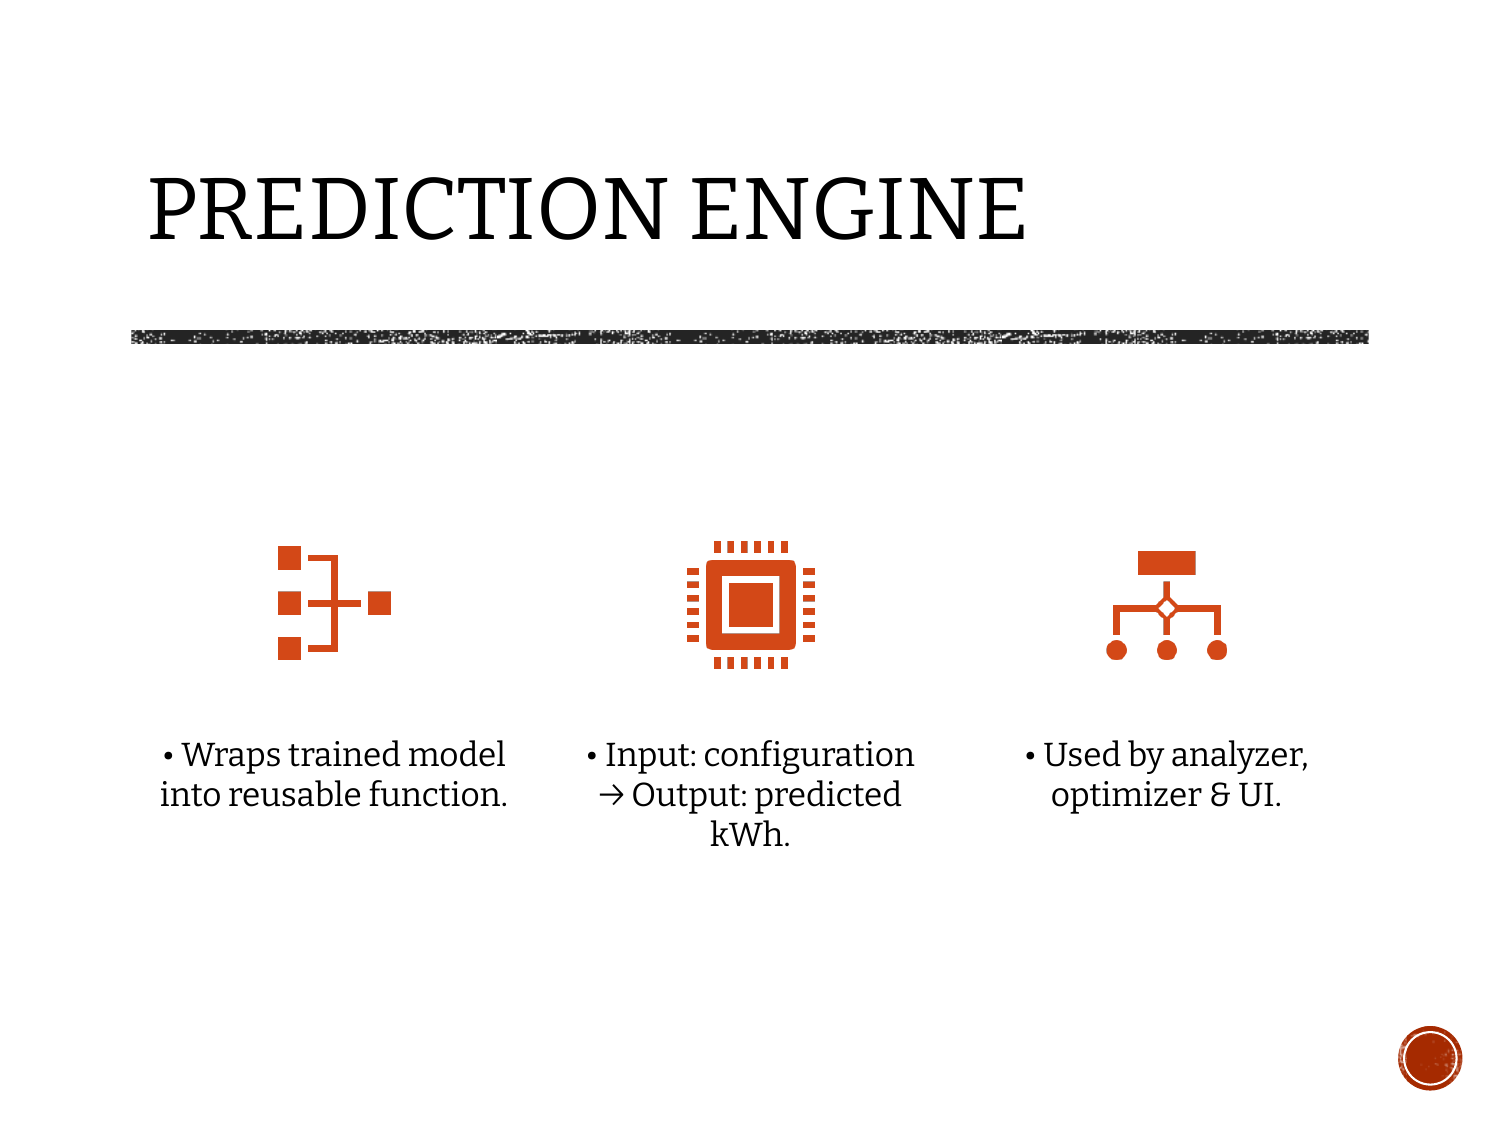

# Prediction Engine

• Wraps trained model into reusable function.
• Input: configuration → Output: predicted kWh.
• Used by analyzer, optimizer & UI.